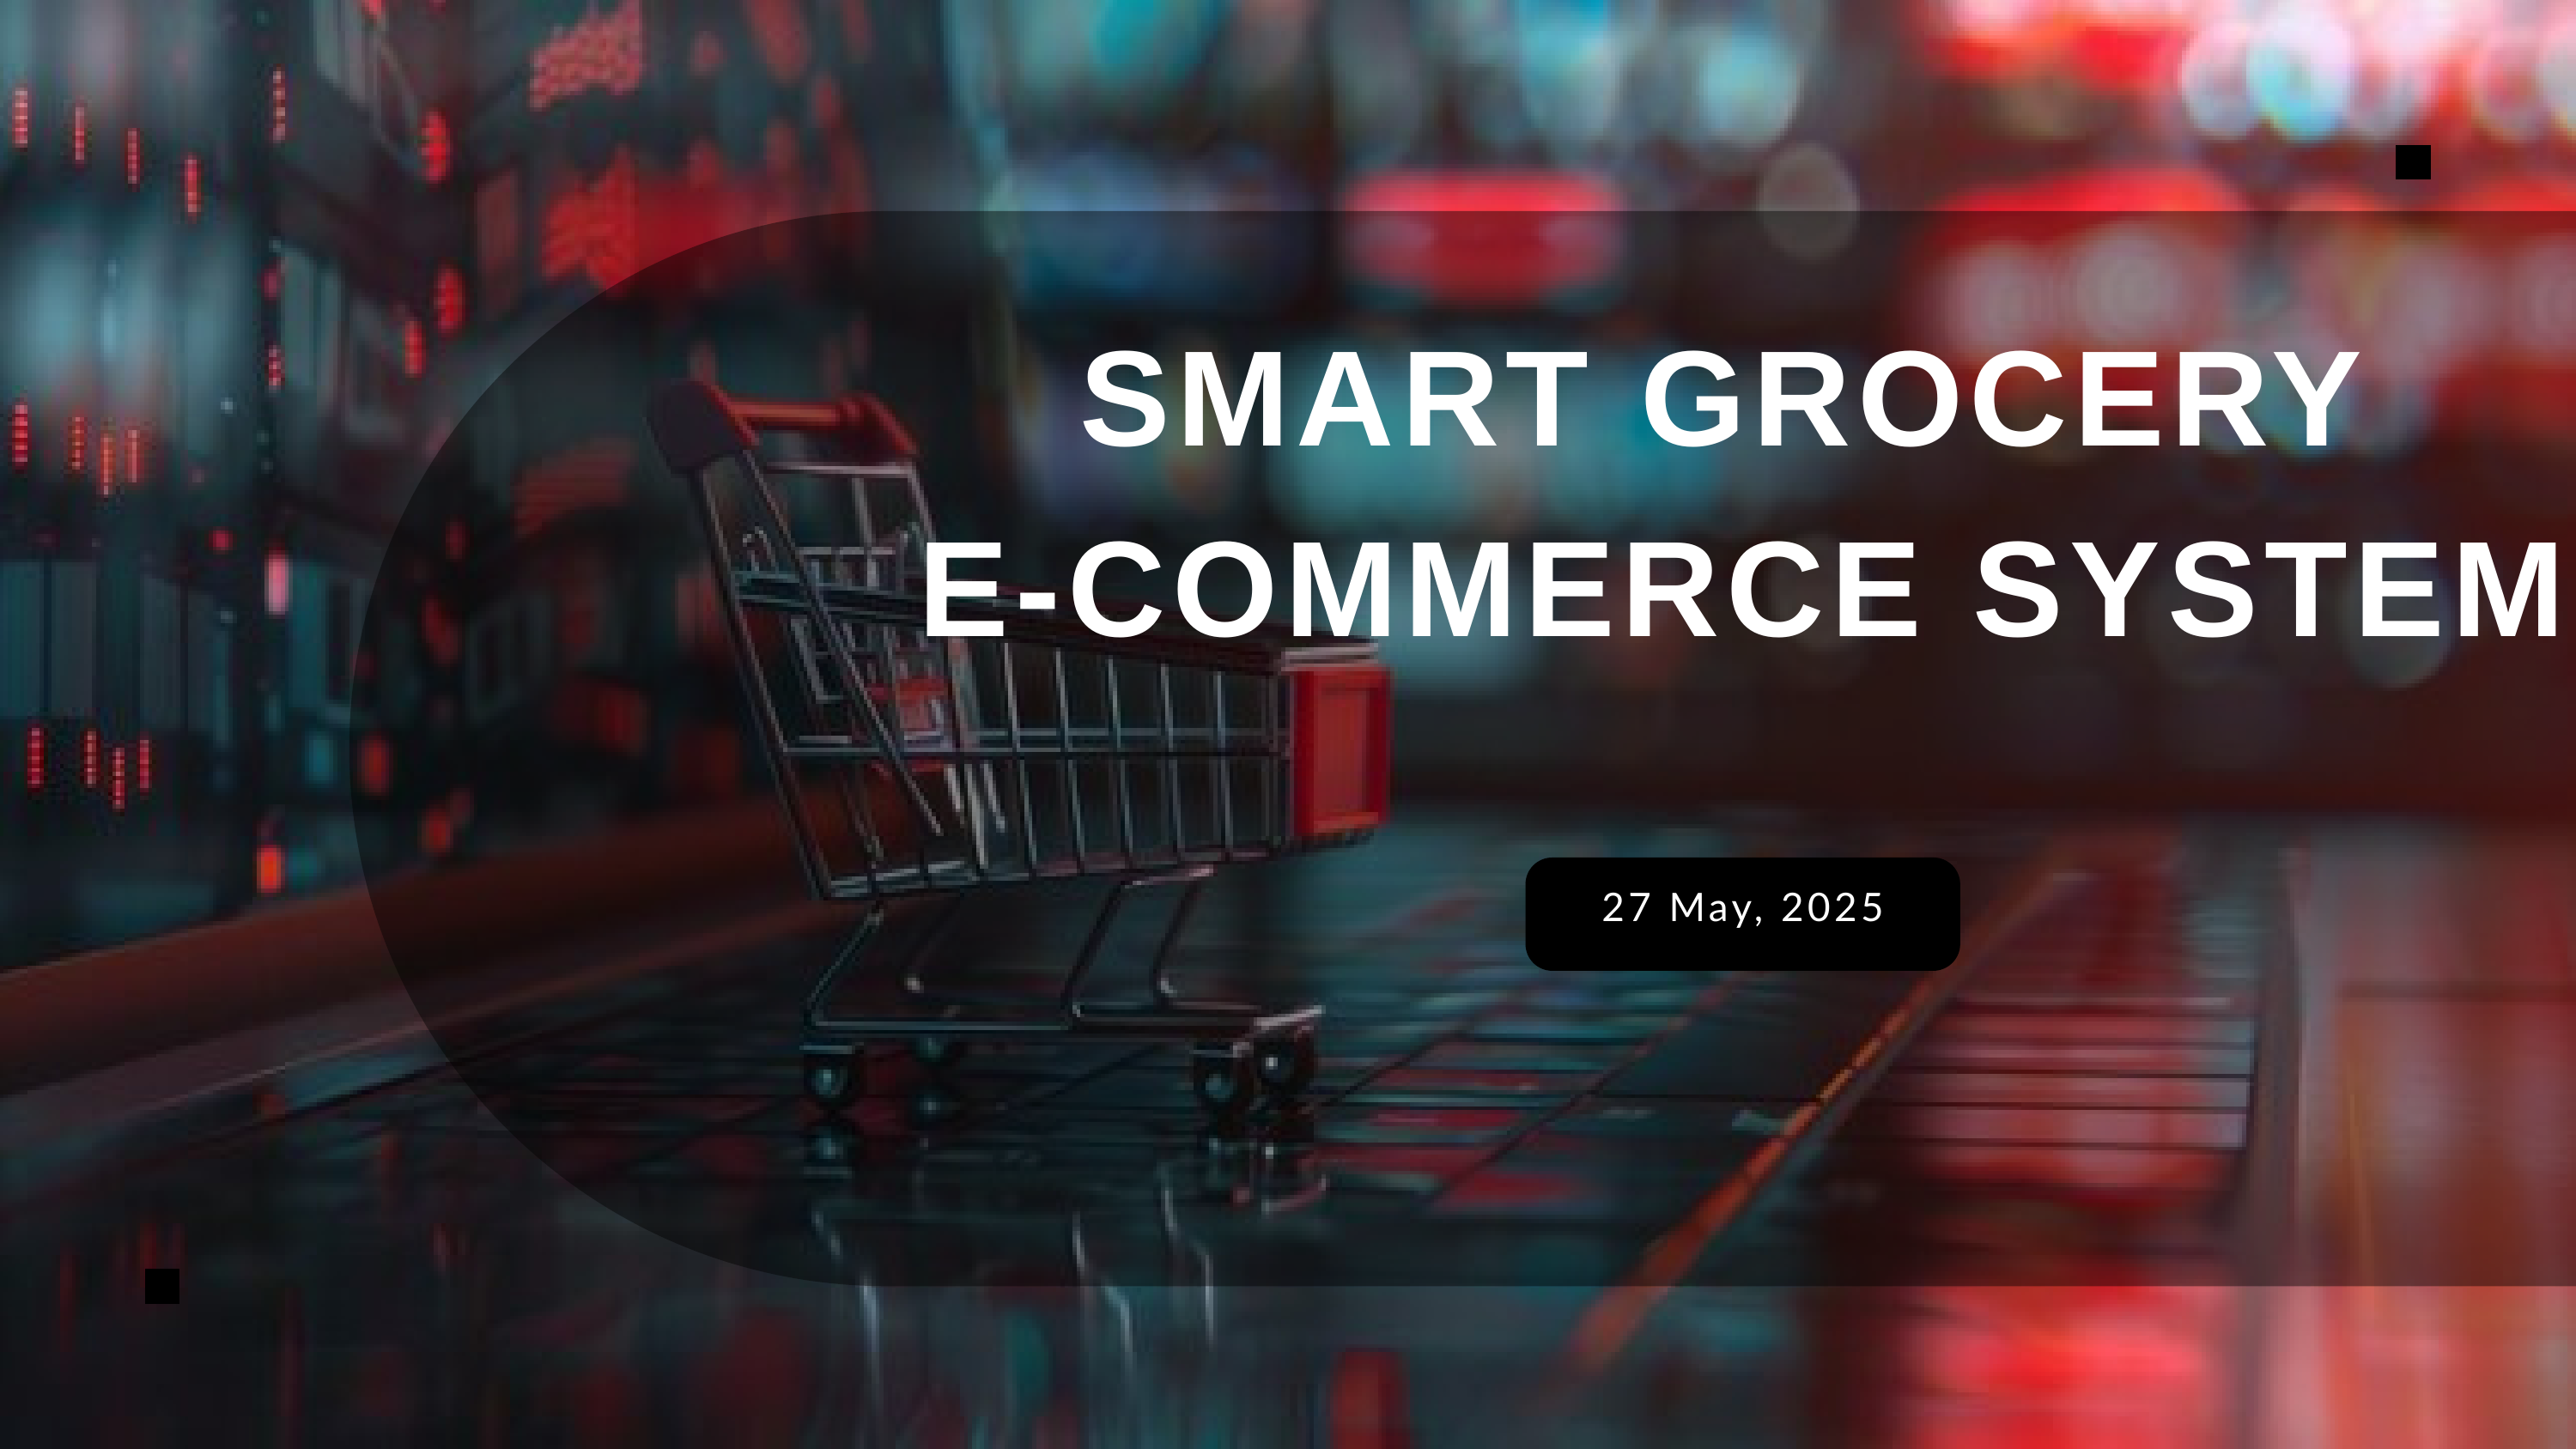

SMART GROCERY
E-COMMERCE SYSTEM

27 May, 2025